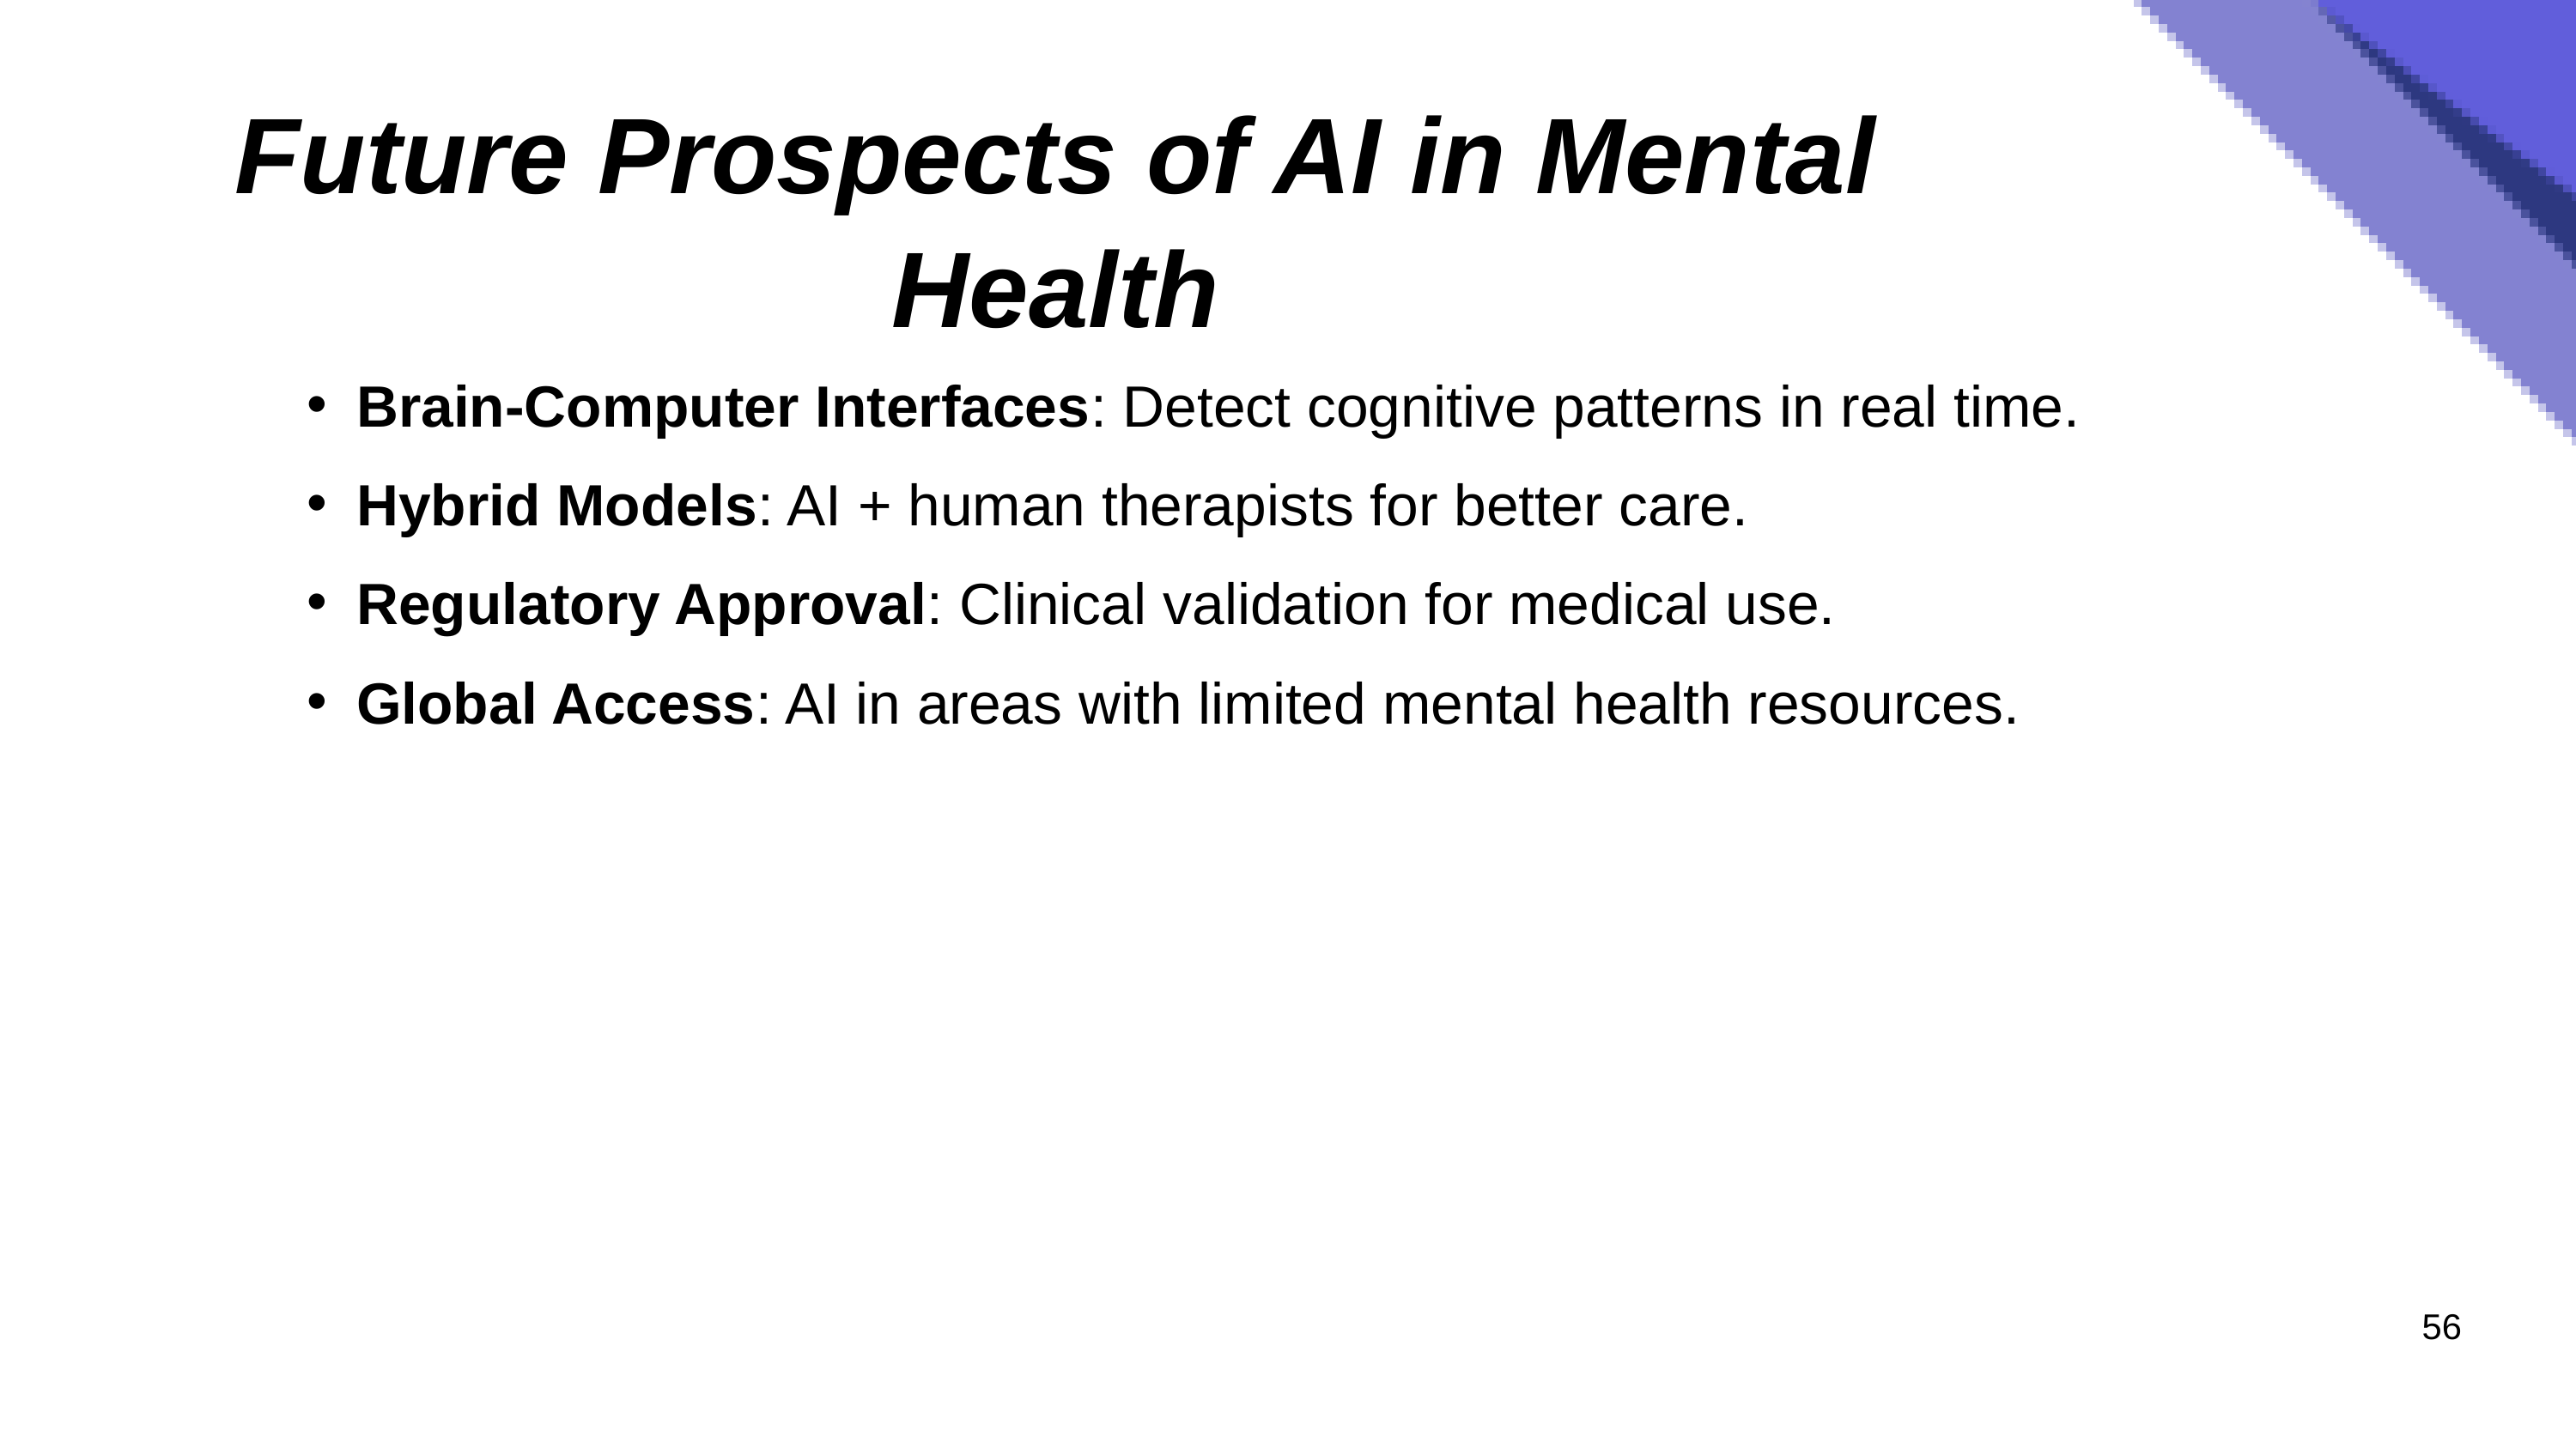

Future Prospects of AI in Mental Health
Brain-Computer Interfaces: Detect cognitive patterns in real time.
Hybrid Models: AI + human therapists for better care.
Regulatory Approval: Clinical validation for medical use.
Global Access: AI in areas with limited mental health resources.
56